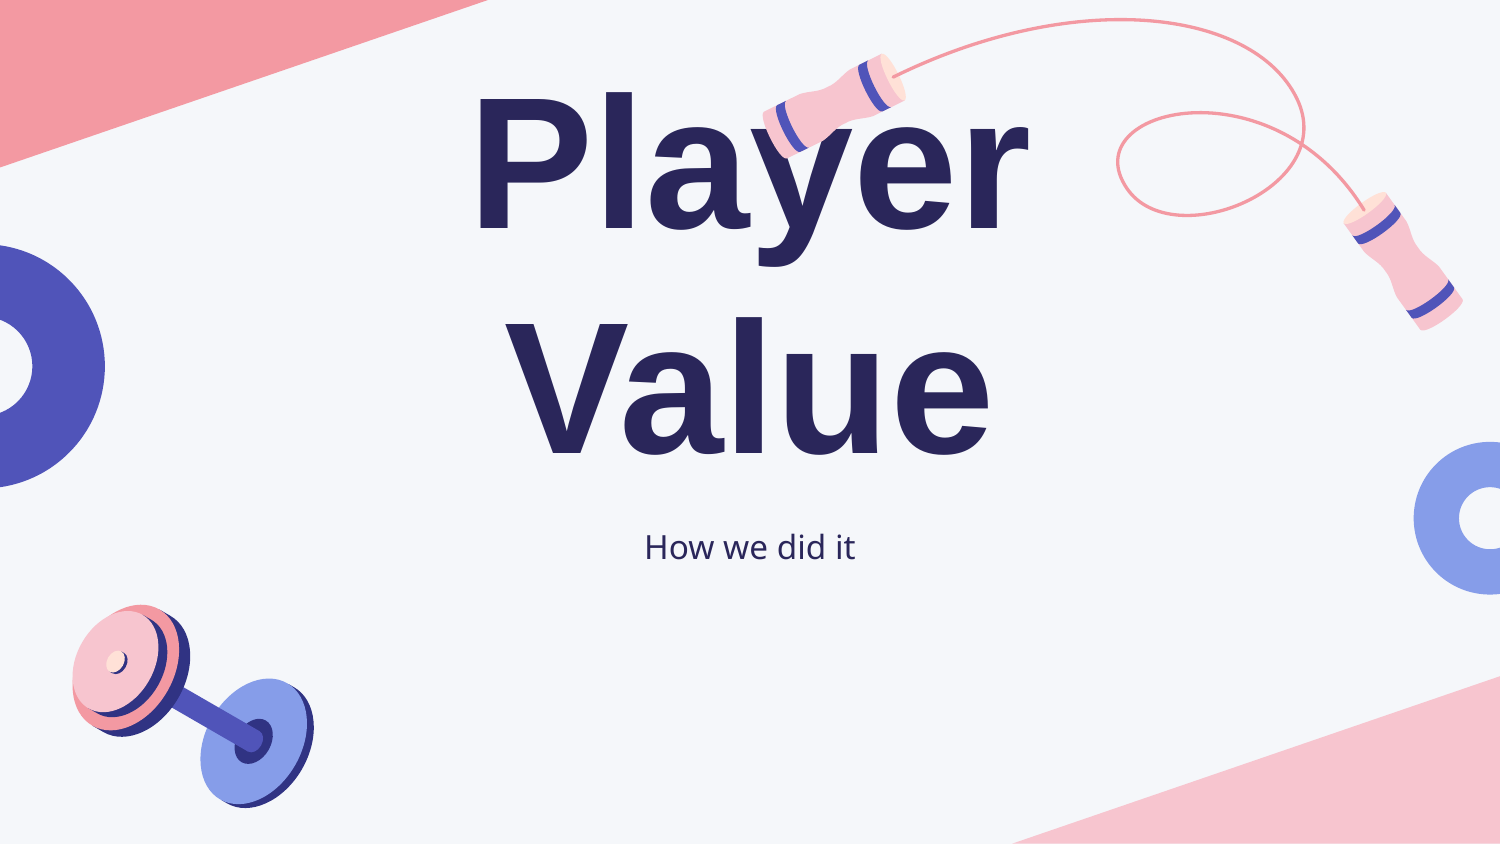

# Player Value
How we did it